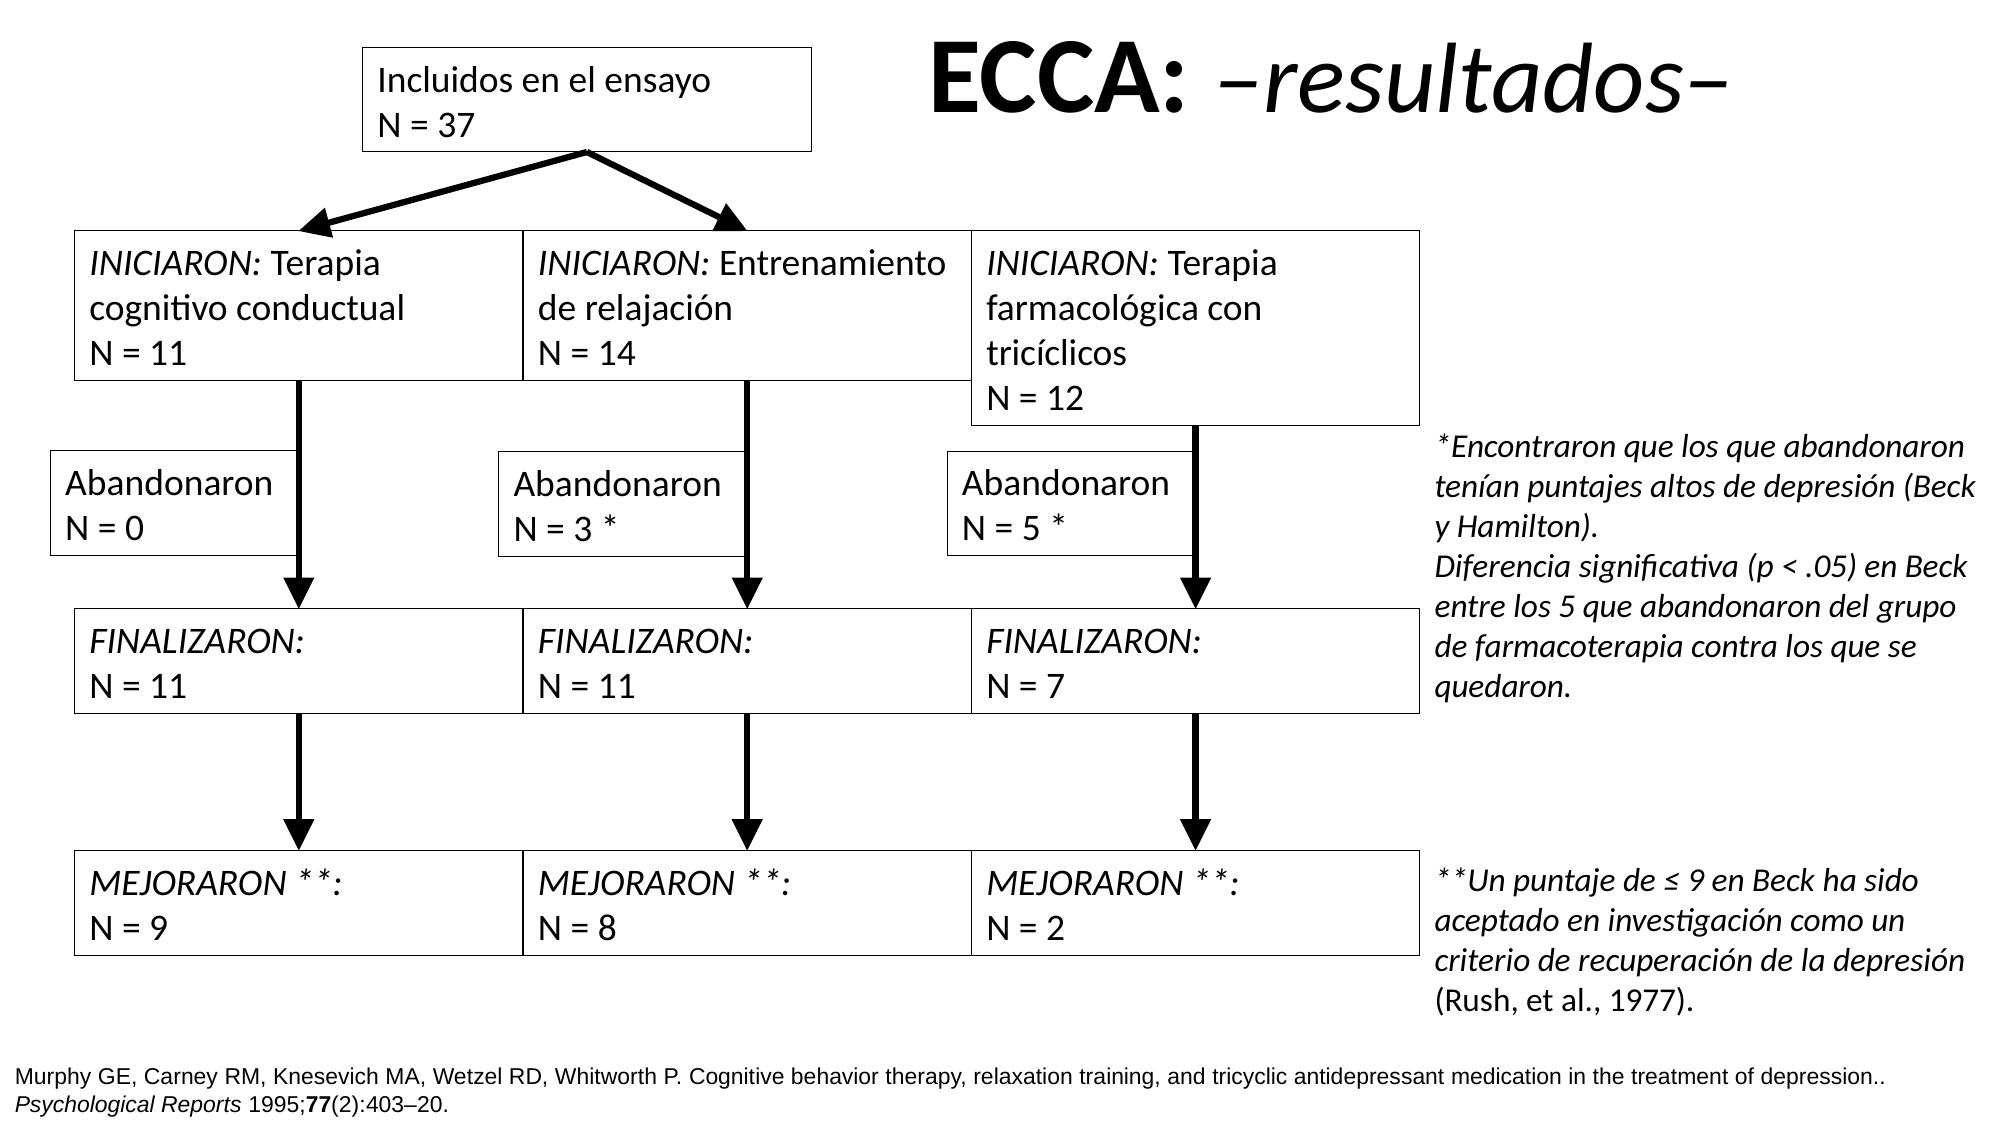

ECCA: –resultados–
Incluidos en el ensayo
N = 37
INICIARON: Terapia farmacológica con tricíclicos
N = 12
INICIARON: Terapia cognitivo conductual
N = 11
INICIARON: Entrenamiento de relajación
N = 14
*Encontraron que los que abandonaron tenían puntajes altos de depresión (Beck y Hamilton).
Diferencia significativa (p < .05) en Beck entre los 5 que abandonaron del grupo de farmacoterapia contra los que se quedaron.
Abandonaron
N = 0
Abandonaron
N = 5 *
Abandonaron
N = 3 *
FINALIZARON:
N = 7
FINALIZARON:
N = 11
FINALIZARON:
N = 11
MEJORARON **:
N = 2
MEJORARON **:
N = 9
MEJORARON **:
N = 8
**Un puntaje de ≤ 9 en Beck ha sido aceptado en investigación como un criterio de recuperación de la depresión (Rush, et al., 1977).
Murphy GE, Carney RM, Knesevich MA, Wetzel RD, Whitworth P. Cognitive behavior therapy, relaxation training, and tricyclic antidepressant medication in the treatment of depression.. Psychological Reports 1995;77(2):403–20.